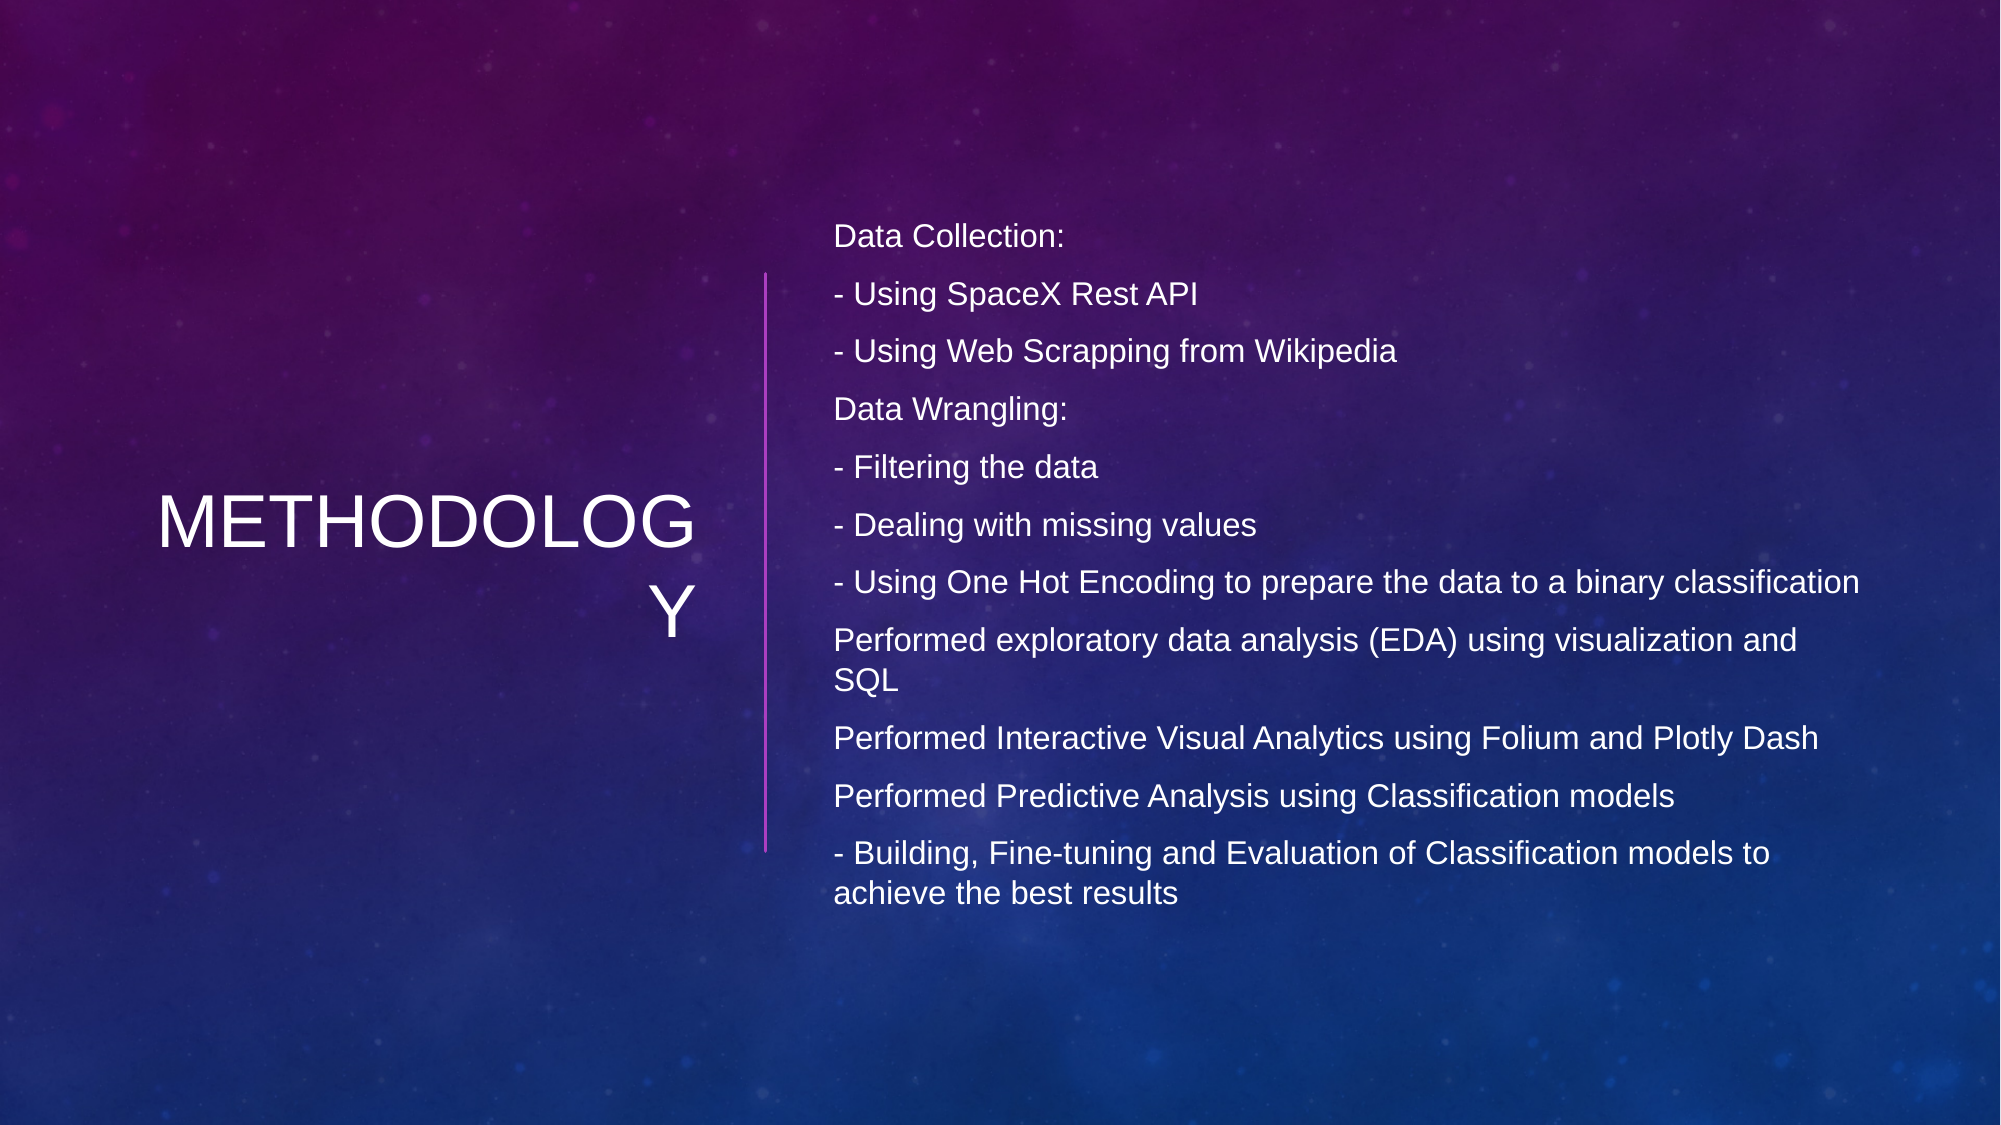

# Methodology
Data Collection:
- Using SpaceX Rest API
- Using Web Scrapping from Wikipedia
Data Wrangling:
- Filtering the data
- Dealing with missing values
- Using One Hot Encoding to prepare the data to a binary classification
Performed exploratory data analysis (EDA) using visualization and SQL
Performed Interactive Visual Analytics using Folium and Plotly Dash
Performed Predictive Analysis using Classification models
- Building, Fine-tuning and Evaluation of Classification models to achieve the best results